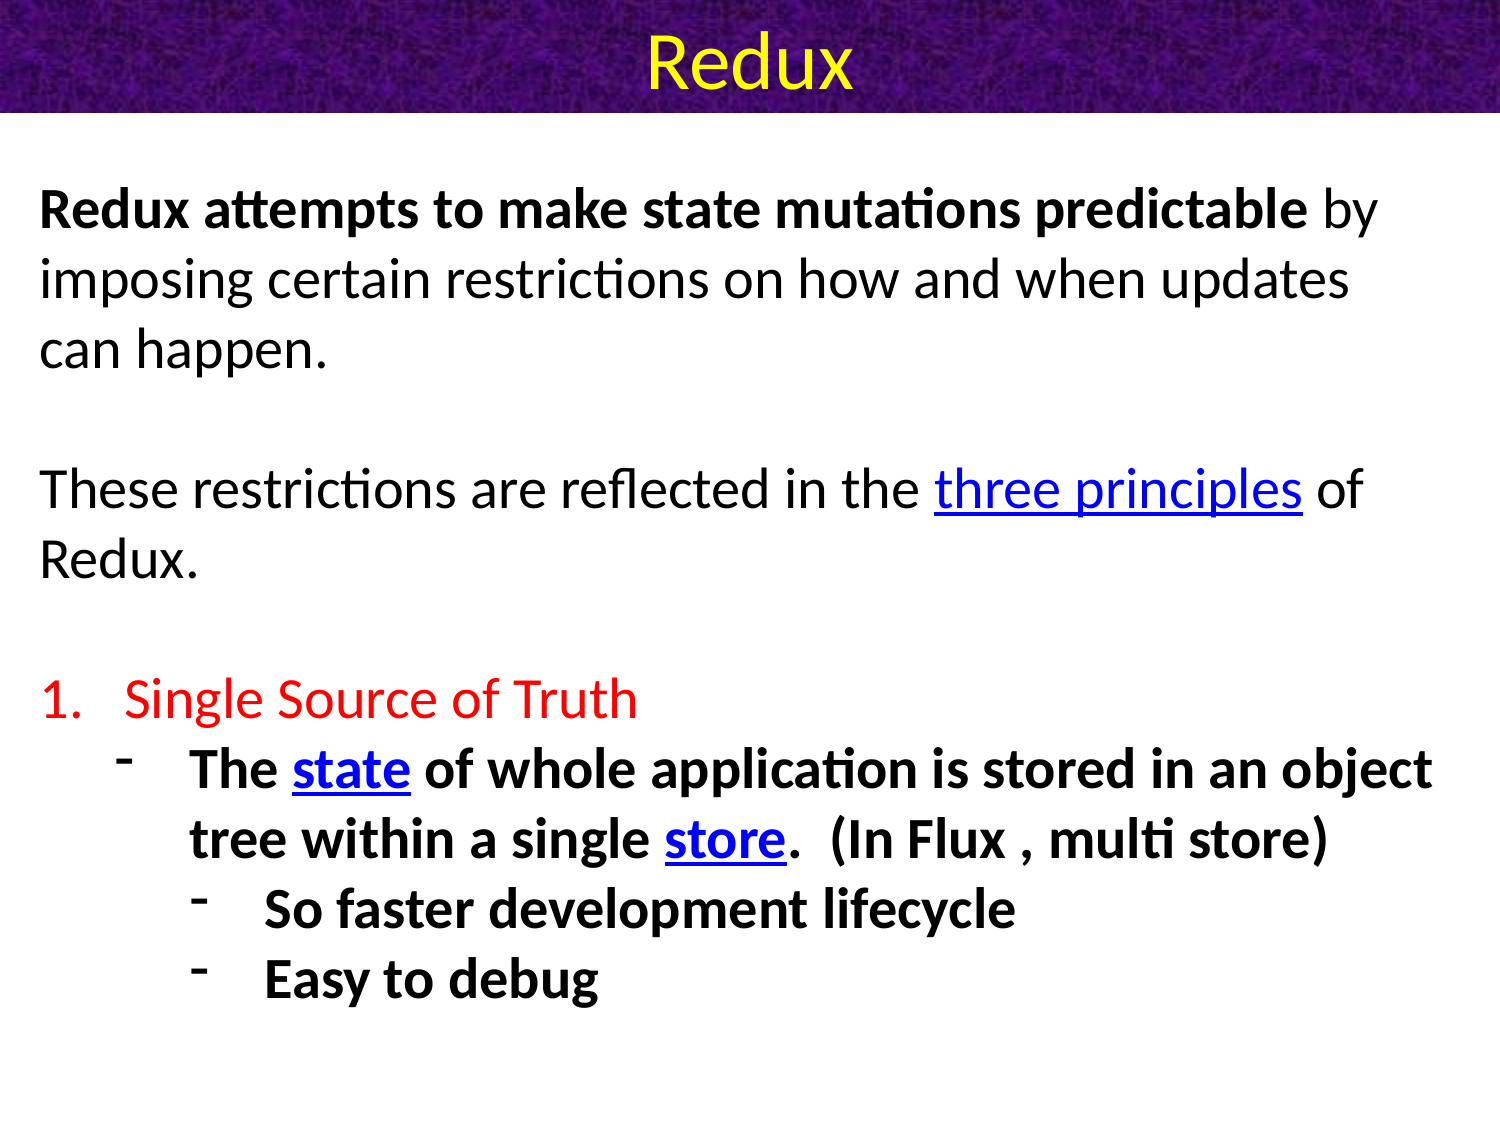

# Redux
Redux attempts to make state mutations predictable by imposing certain restrictions on how and when updates can happen.

These restrictions are reflected in the three principles of Redux.

Single Source of Truth
The state of whole application is stored in an object tree within a single store.  (In Flux , multi store)
So faster development lifecycle
Easy to debug